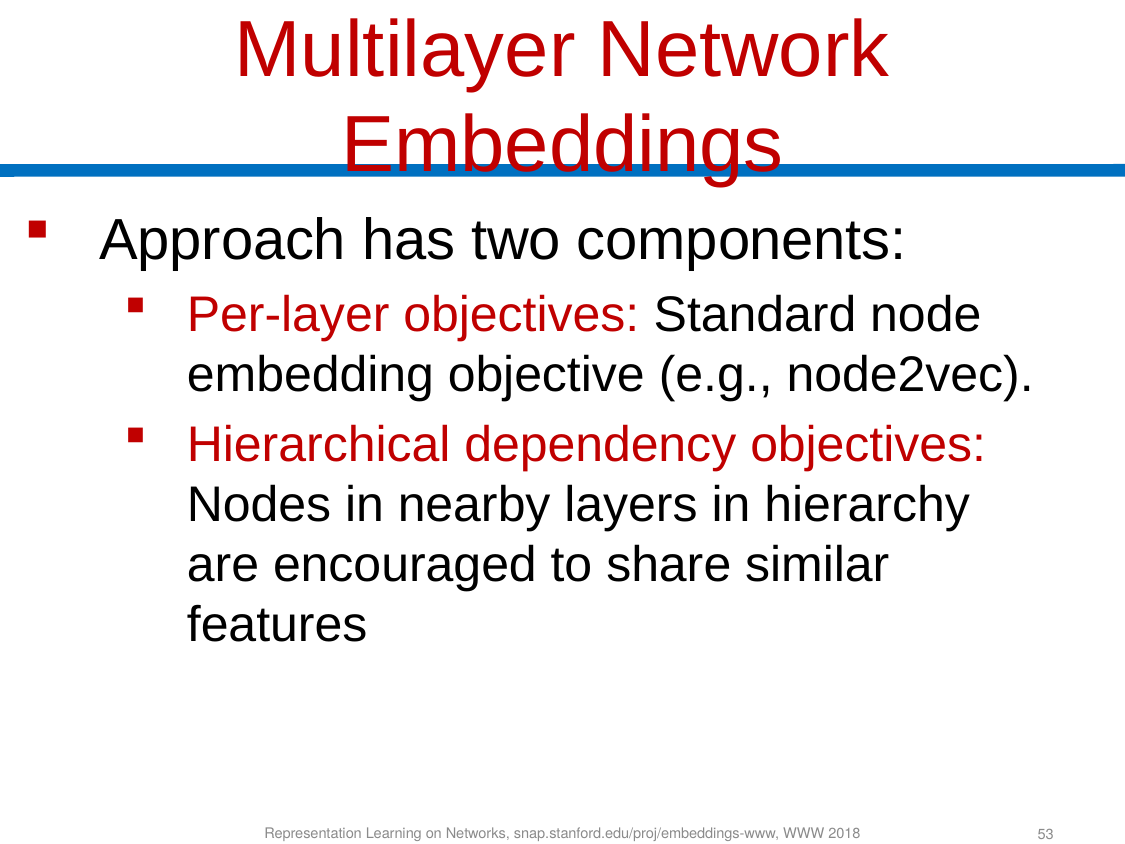

# Multilayer Network Embeddings
Approach has two components:
Per-layer objectives: Standard node embedding objective (e.g., node2vec).
Hierarchical dependency objectives: Nodes in nearby layers in hierarchy are encouraged to share similar features
Representation Learning on Networks, snap.stanford.edu/proj/embeddings-www, WWW 2018
53